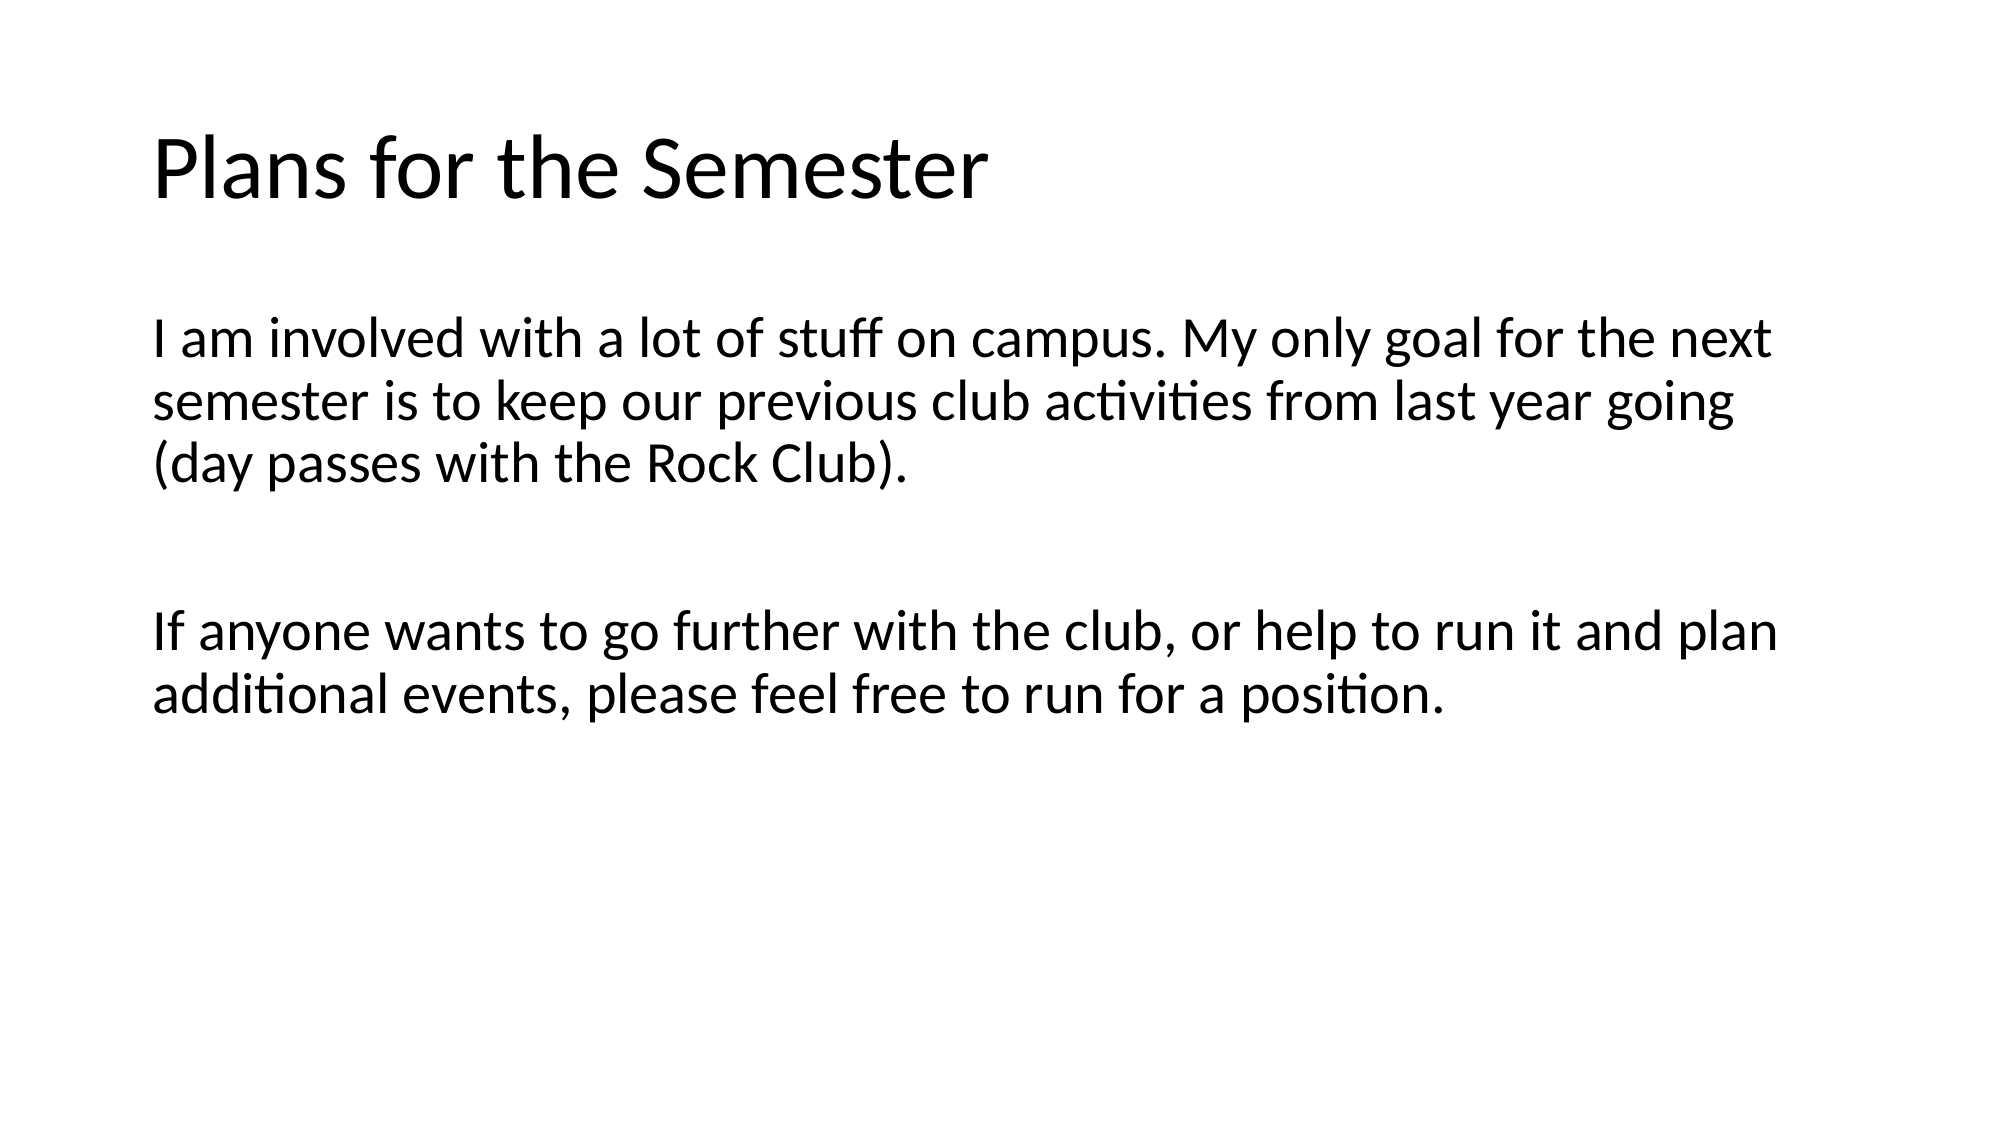

# Plans for the Semester
I am involved with a lot of stuff on campus. My only goal for the next semester is to keep our previous club activities from last year going (day passes with the Rock Club).

If anyone wants to go further with the club, or help to run it and plan additional events, please feel free to run for a position.